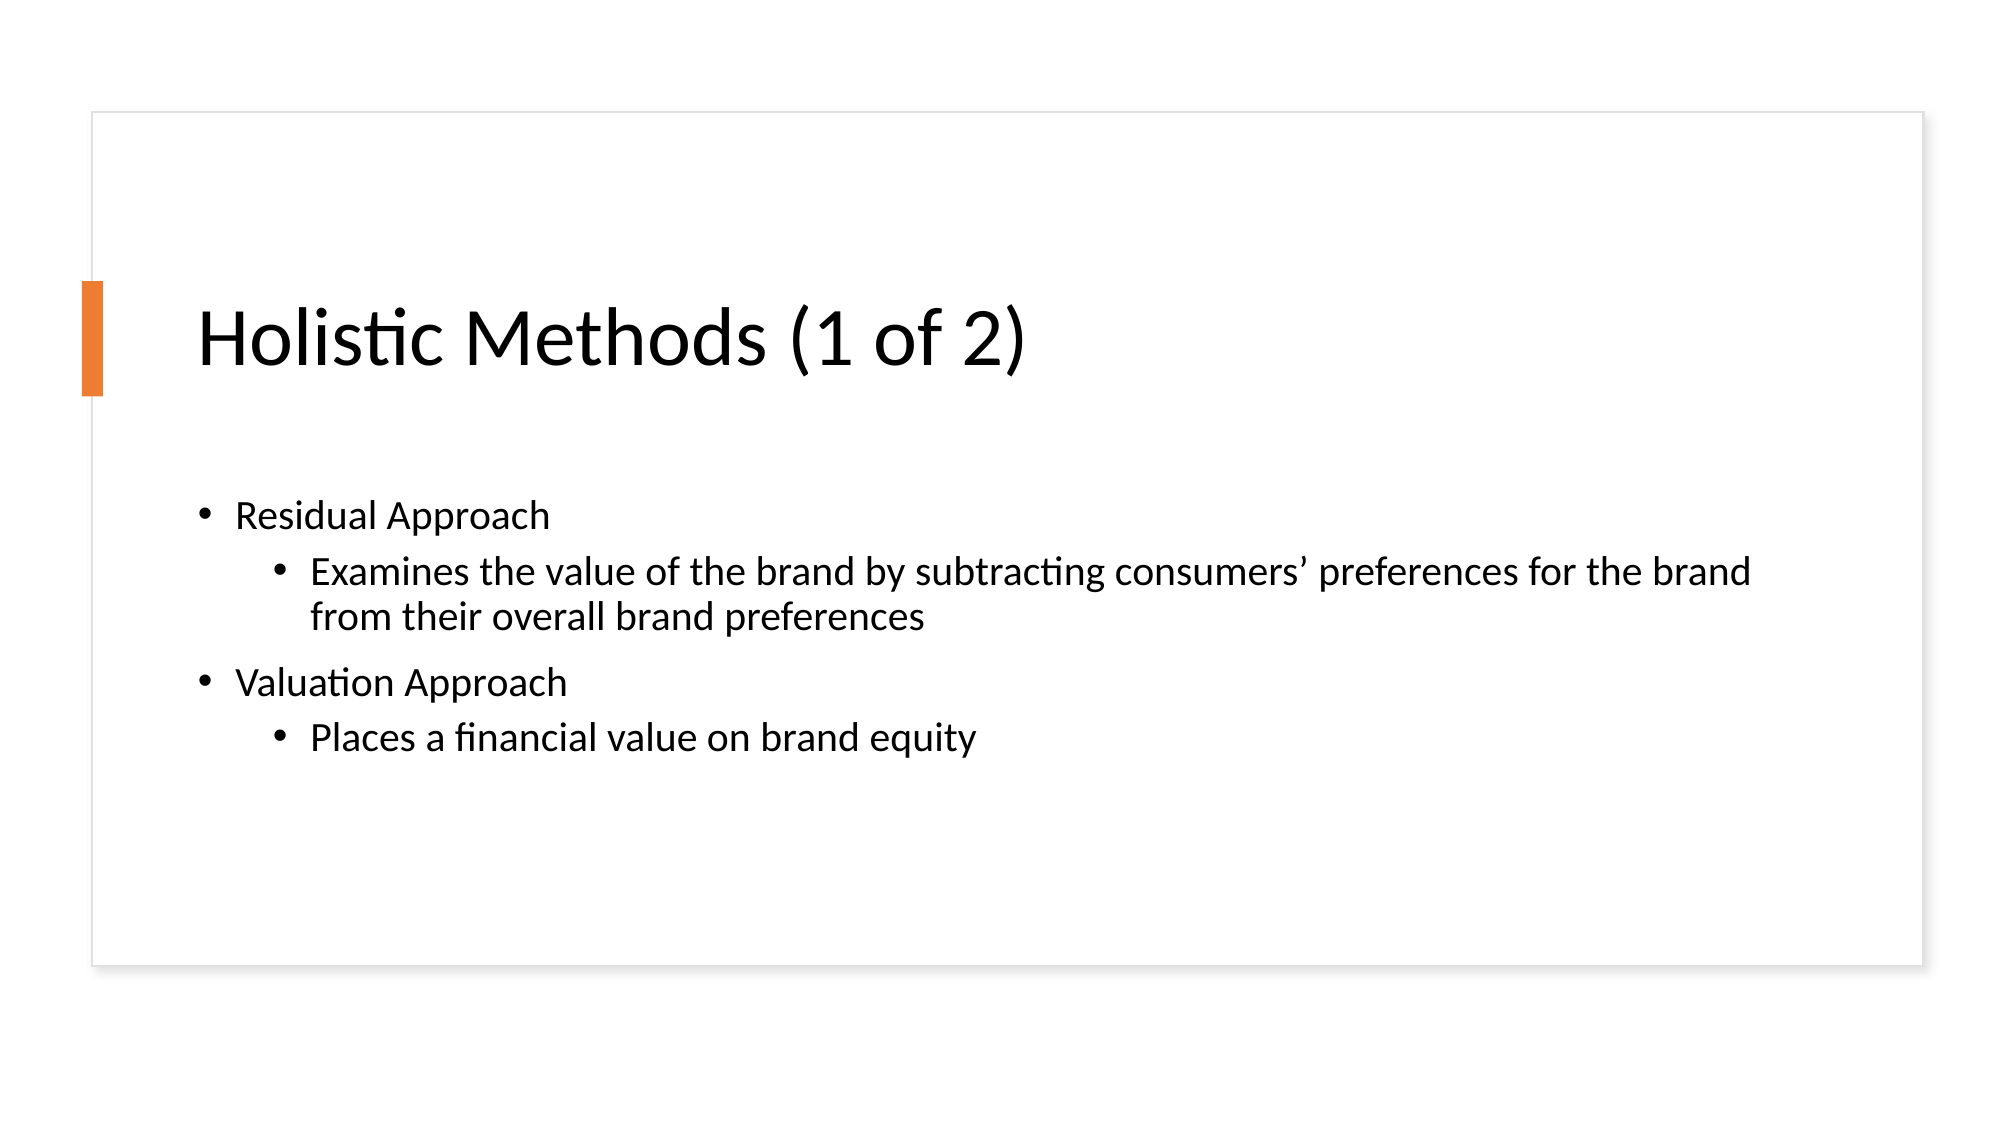

# Holistic Methods (1 of 2)

Residual Approach
Examines the value of the brand by subtracting consumers’ preferences for the brand from their overall brand preferences
Valuation Approach
Places a financial value on brand equity